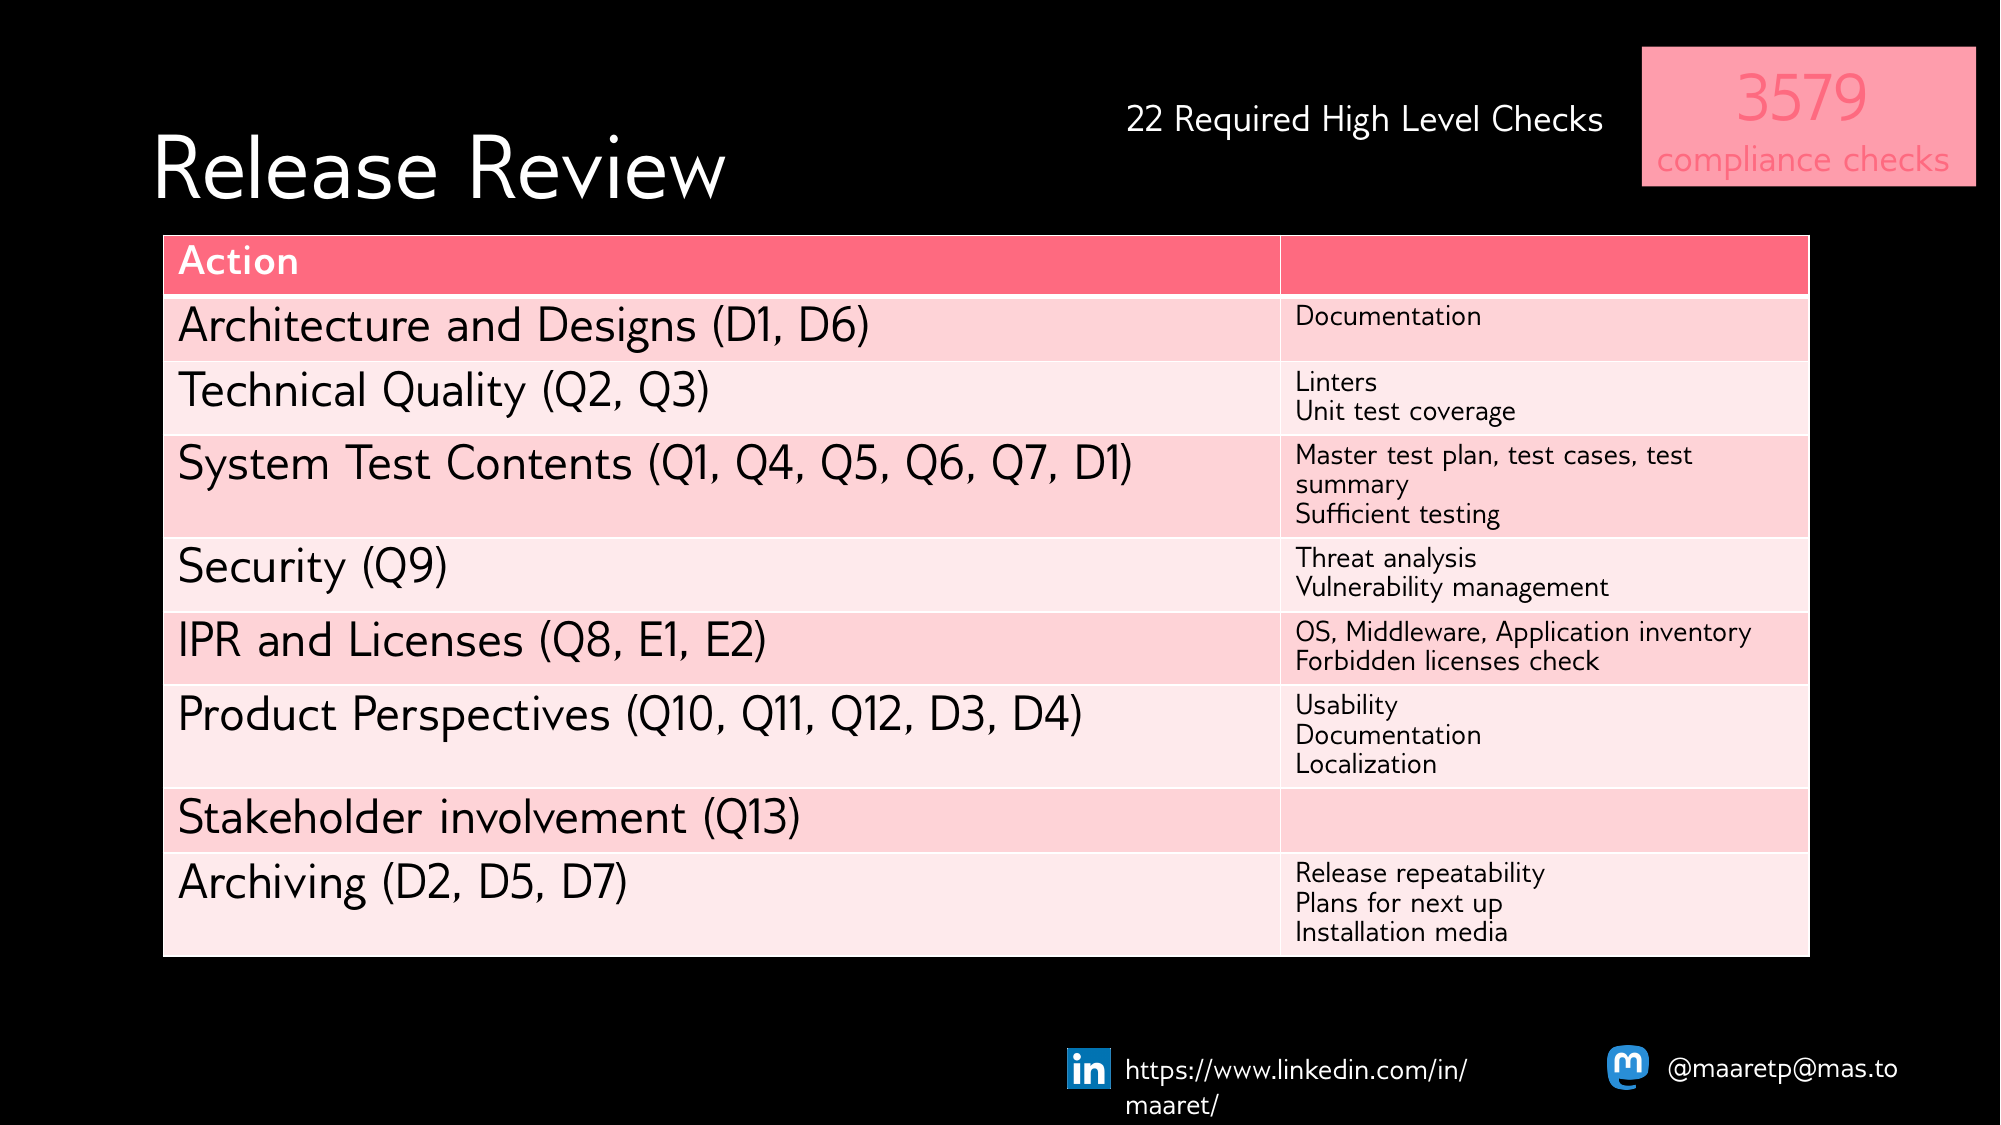

3579
compliance checks
# Release Review
22 Required High Level Checks
| Action |  |
| --- | --- |
| Architecture and Designs (D1, D6) | Documentation |
| Technical Quality (Q2, Q3) | Linters Unit test coverage |
| System Test Contents (Q1, Q4, Q5, Q6, Q7, D1) | Master test plan, test cases, test summary Sufficient testing |
| Security (Q9) | Threat analysis Vulnerability management |
| IPR and Licenses (Q8, E1, E2) | OS, Middleware, Application inventory Forbidden licenses check |
| Product Perspectives (Q10, Q11, Q12, D3, D4) | Usability Documentation Localization |
| Stakeholder involvement (Q13) |  |
| Archiving (D2, D5, D7) | Release repeatability Plans for next up Installation media |